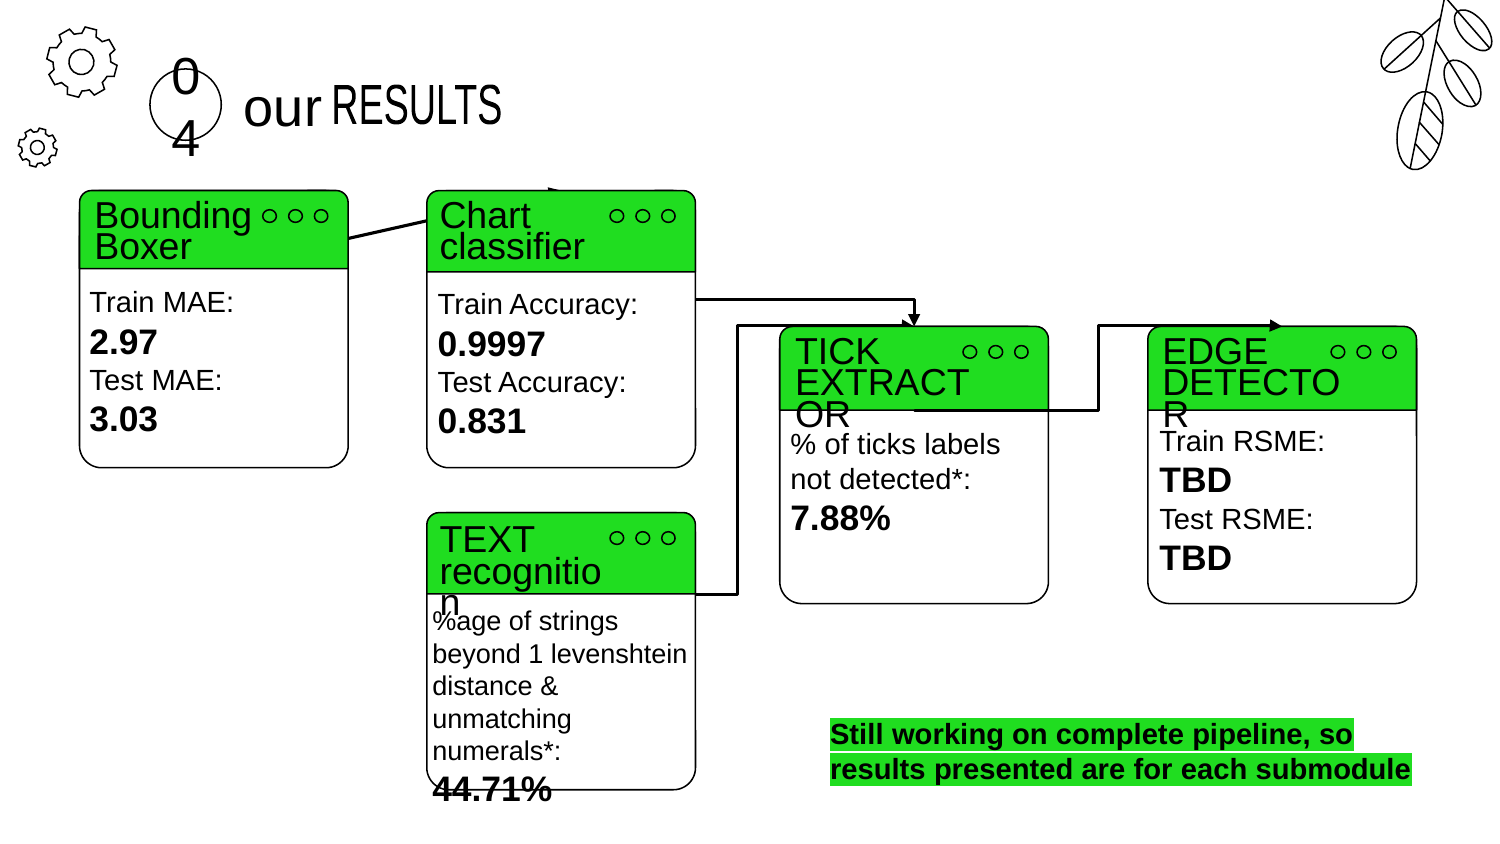

# our
04
RESULTS

Chart
classifier
Bounding
Boxer
Train MAE:
2.97
Test MAE:
3.03
Train Accuracy:
0.9997
Test Accuracy:
0.831

EDGE DETECTOR
TICK EXTRACTOR
Train RSME:
TBD
Test RSME:
TBD
% of ticks labels not detected*:
7.88%

TEXT recognition
%age of strings beyond 1 levenshtein distance & unmatching numerals*:
44.71%
Still working on complete pipeline, so results presented are for each submodule